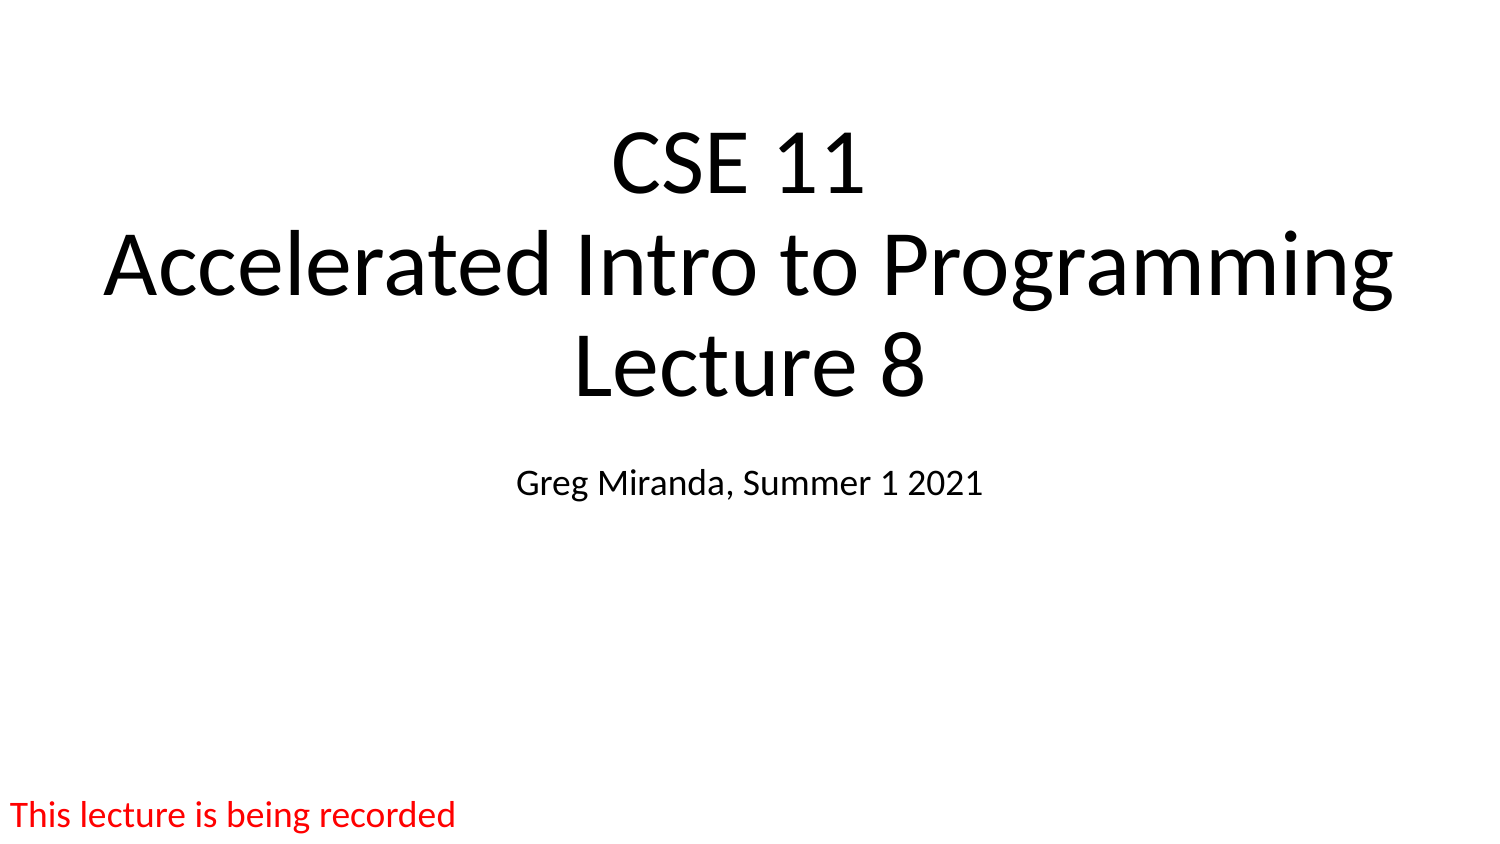

# CSE 11 Accelerated Intro to Programming Lecture 8
Greg Miranda, Summer 1 2021
This lecture is being recorded